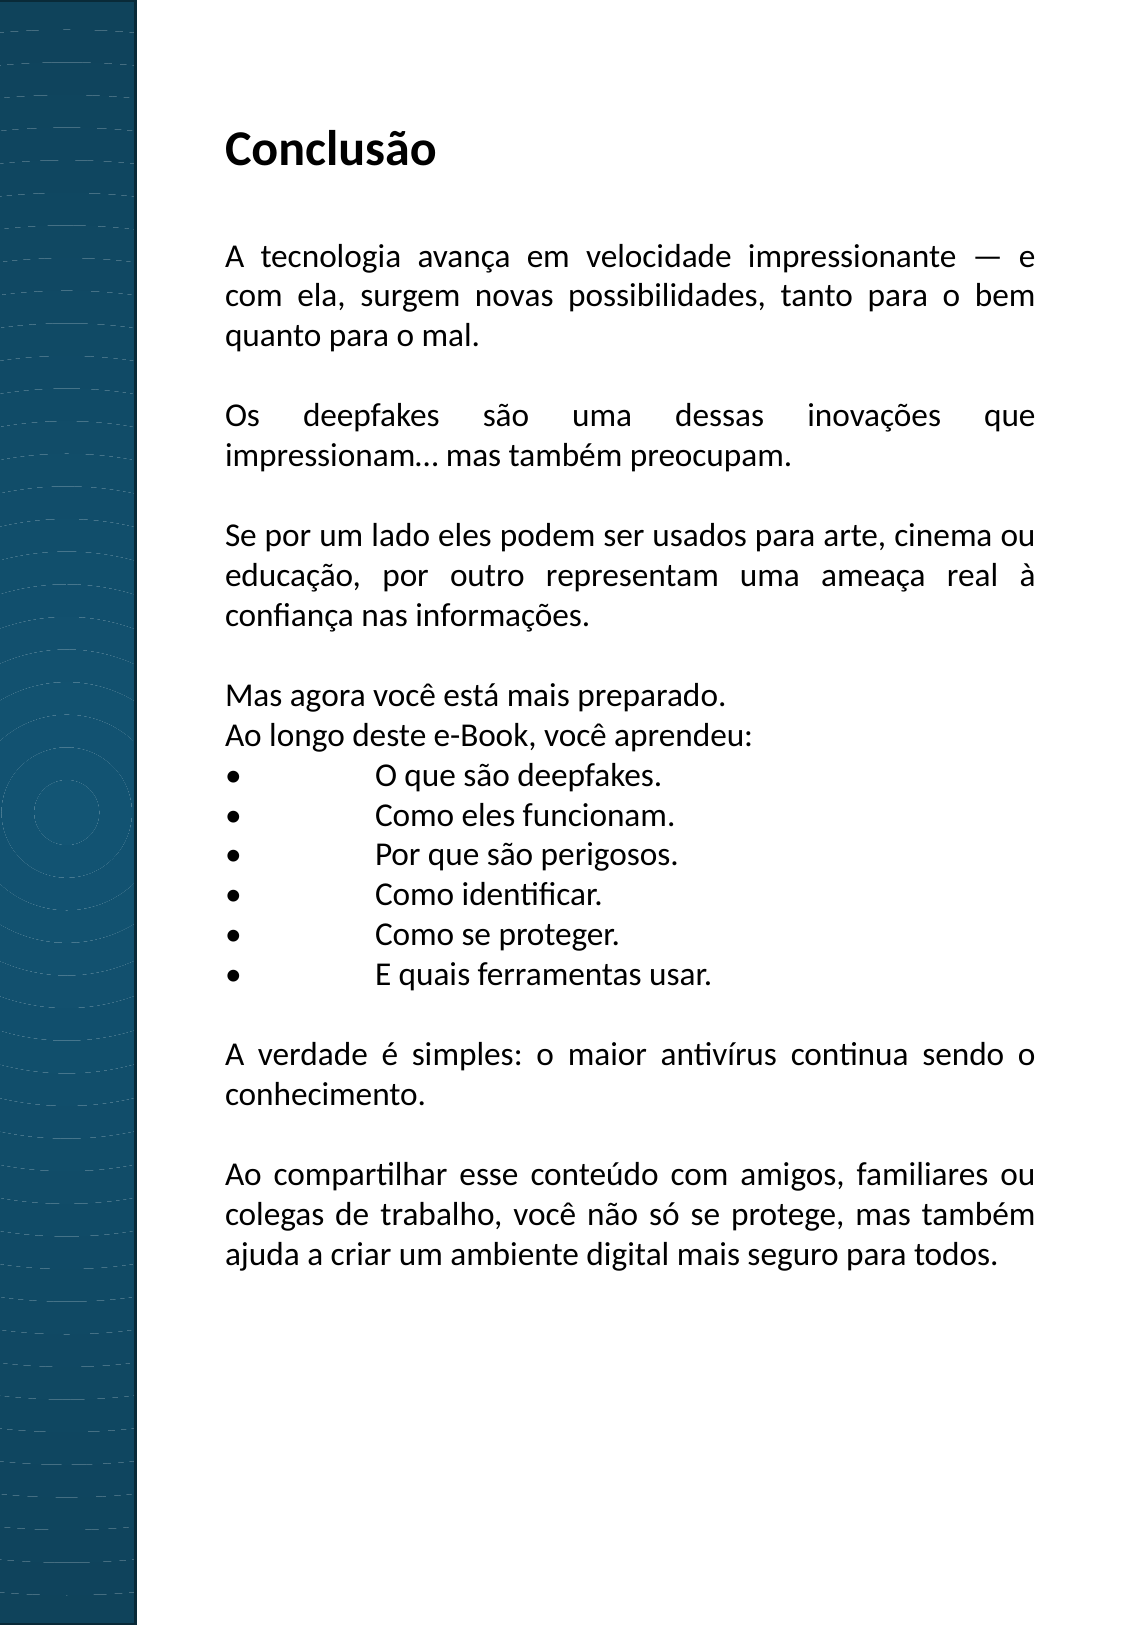

Conclusão
A tecnologia avança em velocidade impressionante — e com ela, surgem novas possibilidades, tanto para o bem quanto para o mal.

Os deepfakes são uma dessas inovações que impressionam… mas também preocupam.

Se por um lado eles podem ser usados para arte, cinema ou educação, por outro representam uma ameaça real à confiança nas informações.

Mas agora você está mais preparado.
Ao longo deste e-Book, você aprendeu:
•	O que são deepfakes.
•	Como eles funcionam.
•	Por que são perigosos.
•	Como identificar.
•	Como se proteger.
•	E quais ferramentas usar.

A verdade é simples: o maior antivírus continua sendo o conhecimento.

Ao compartilhar esse conteúdo com amigos, familiares ou colegas de trabalho, você não só se protege, mas também ajuda a criar um ambiente digital mais seguro para todos.